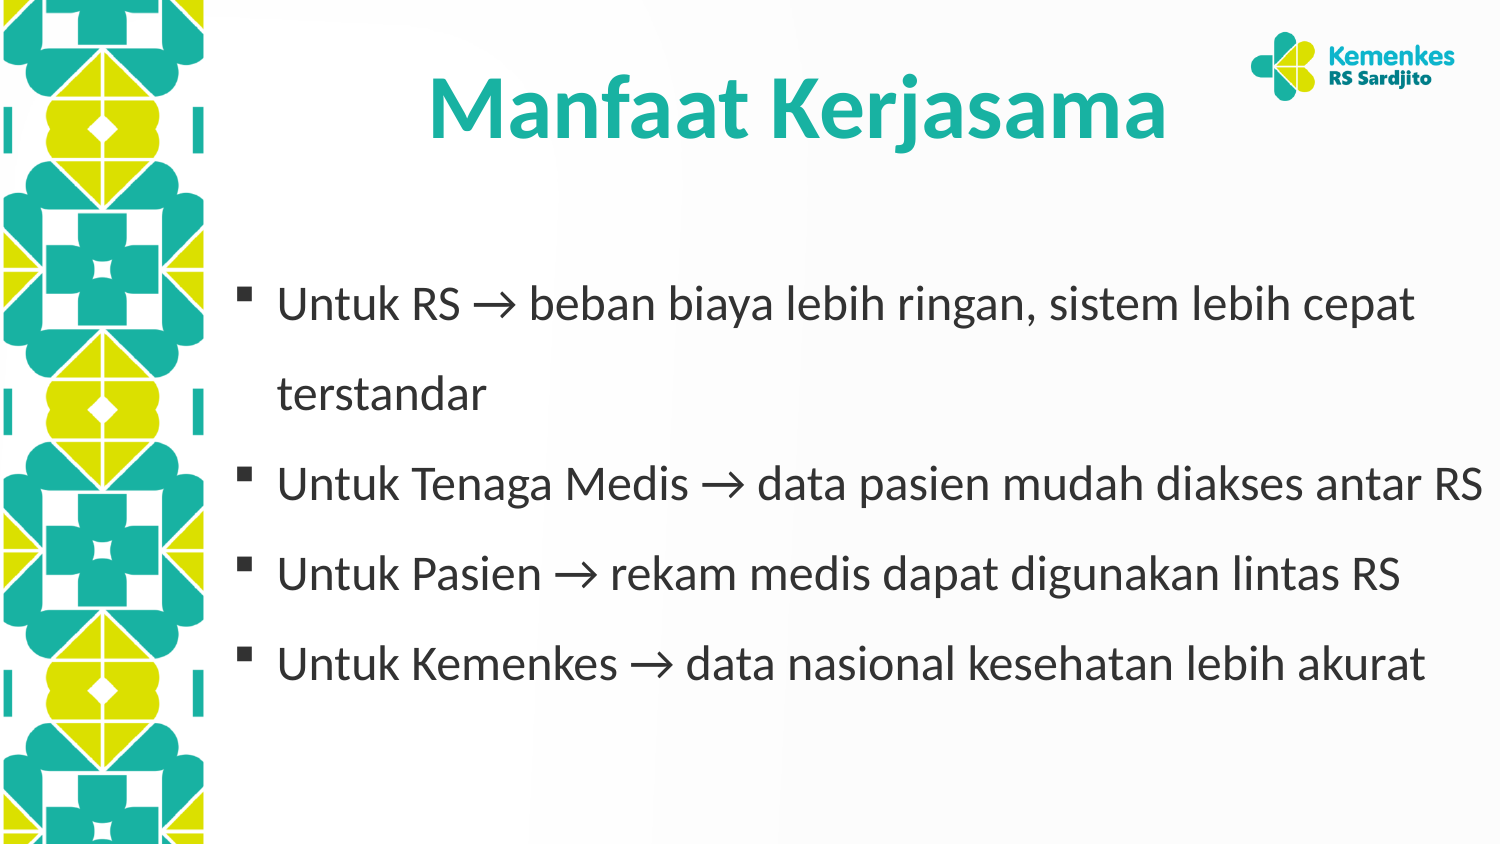

# Manfaat Kerjasama
Untuk RS → beban biaya lebih ringan, sistem lebih cepat terstandar
Untuk Tenaga Medis → data pasien mudah diakses antar RS
Untuk Pasien → rekam medis dapat digunakan lintas RS
Untuk Kemenkes → data nasional kesehatan lebih akurat